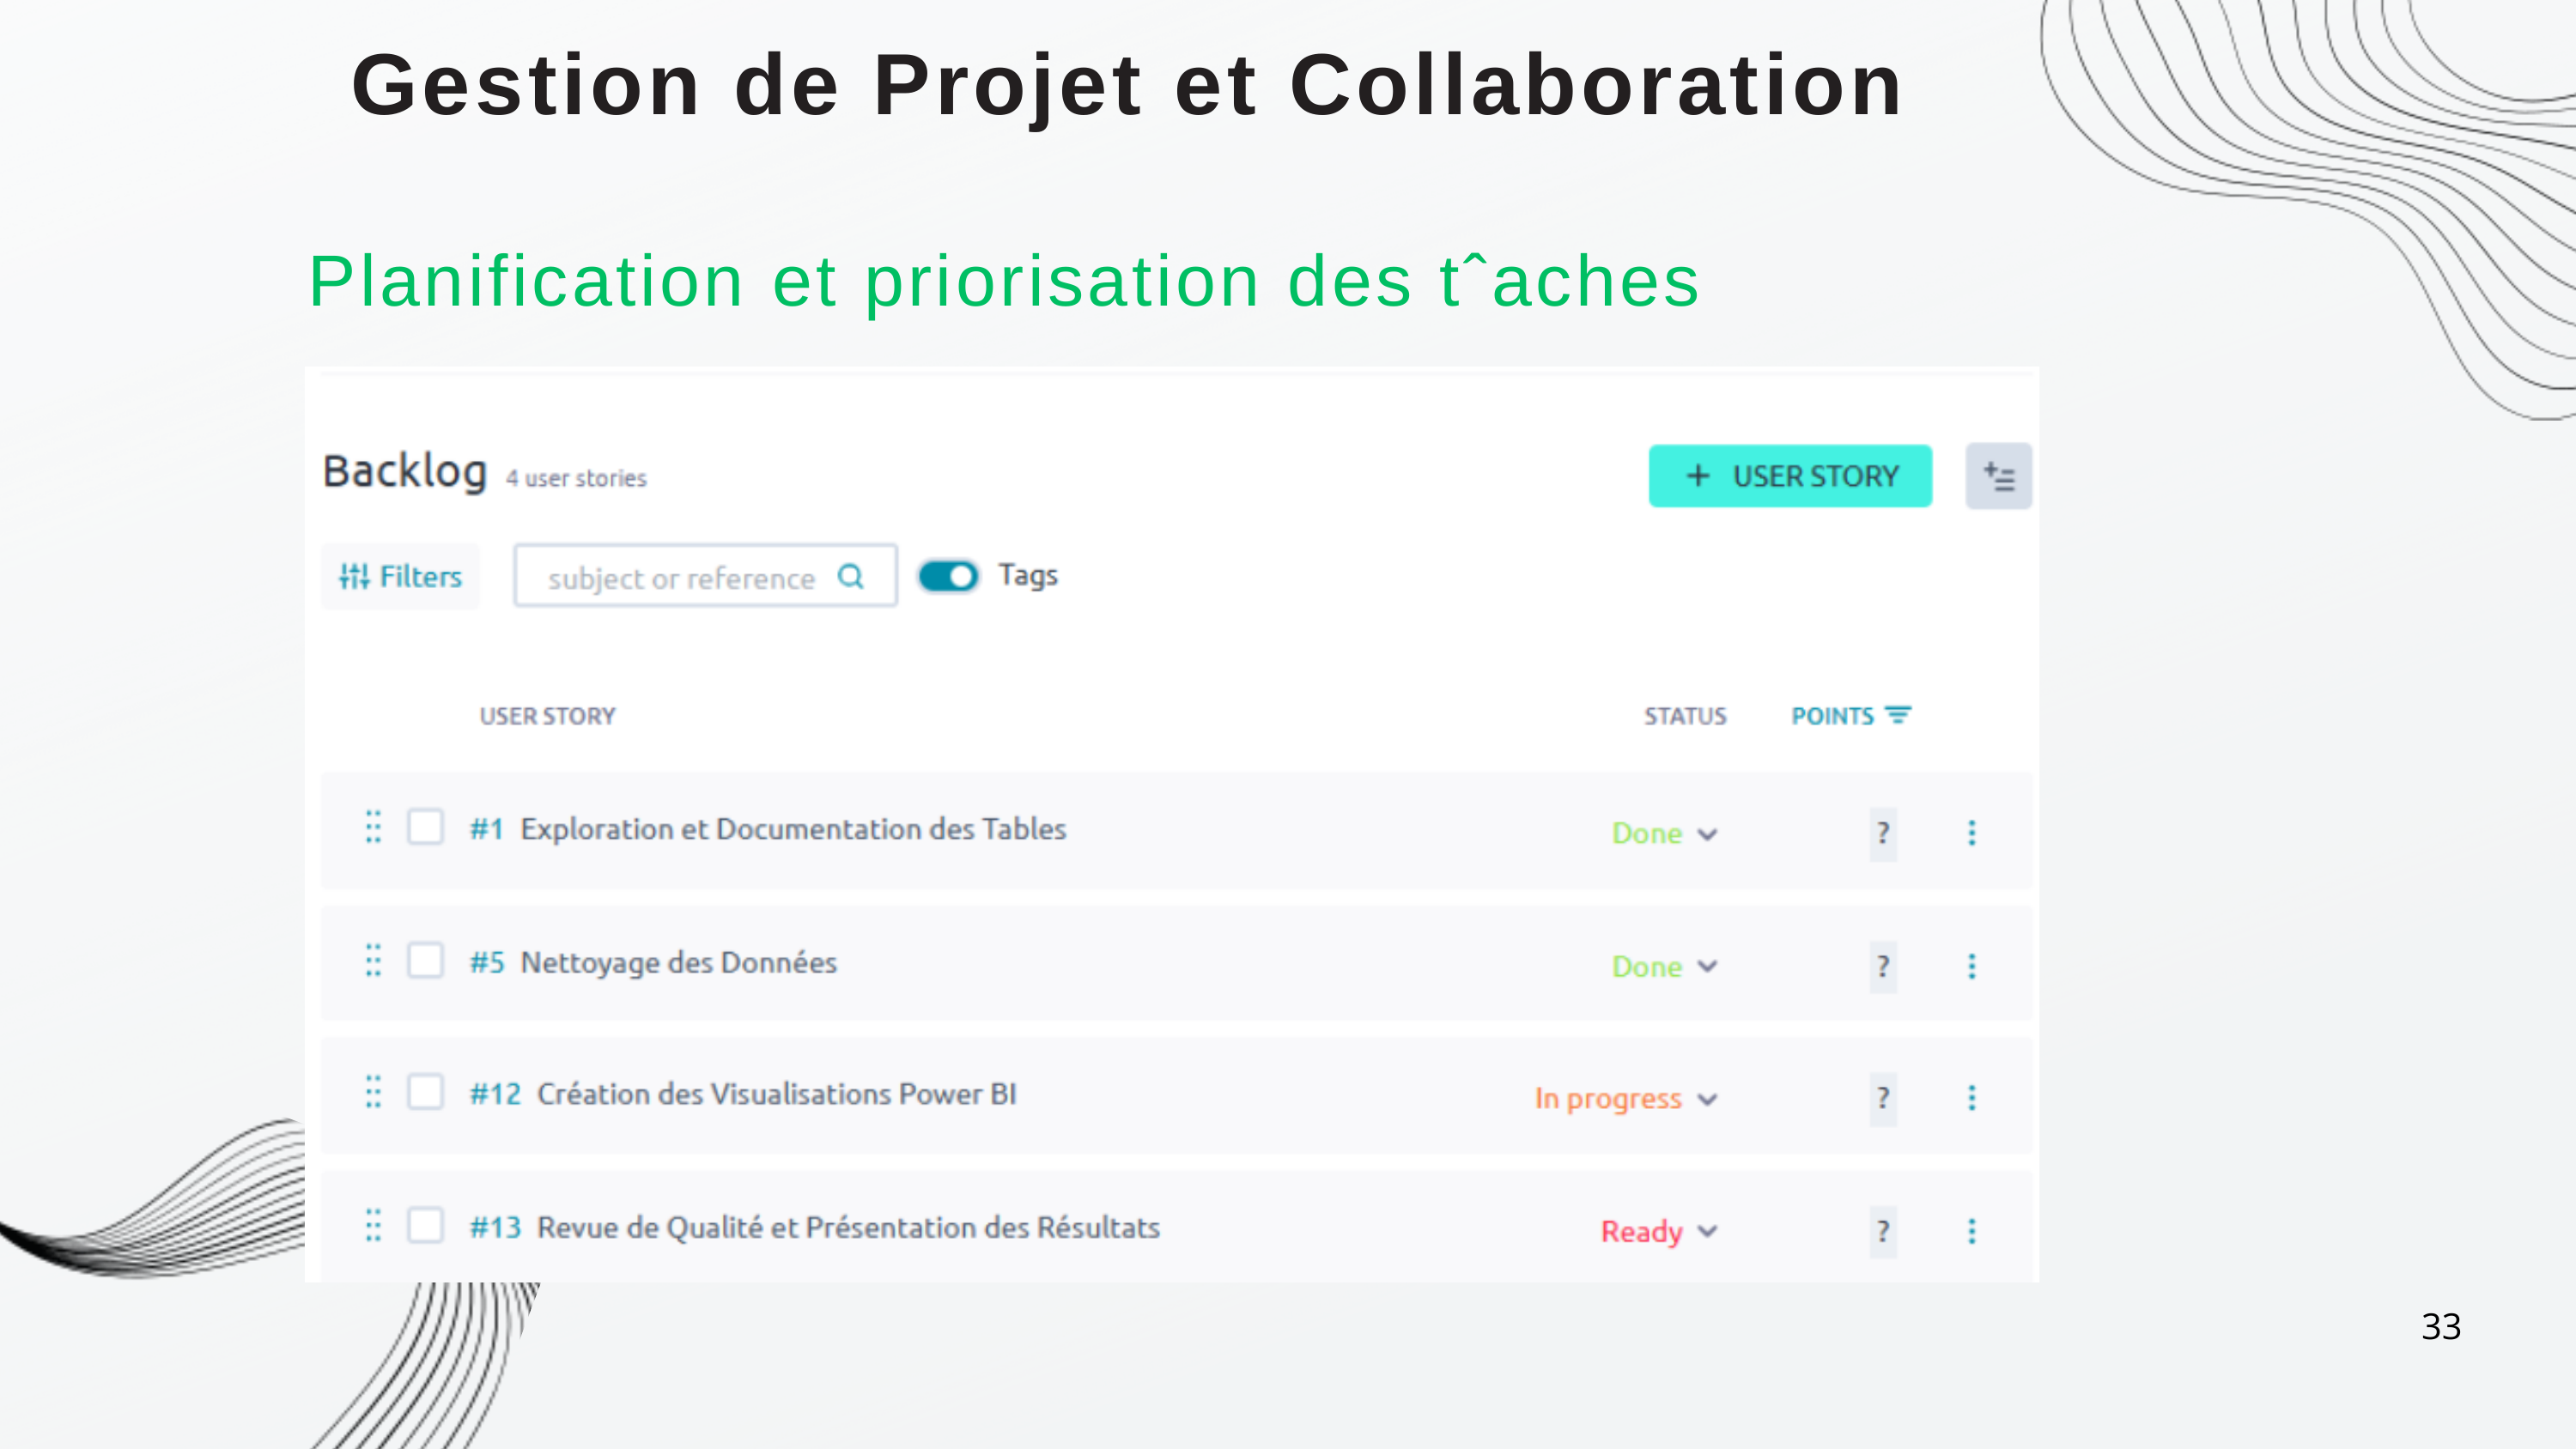

Gestion de Projet et Collaboration
Planification et priorisation des tˆaches

33